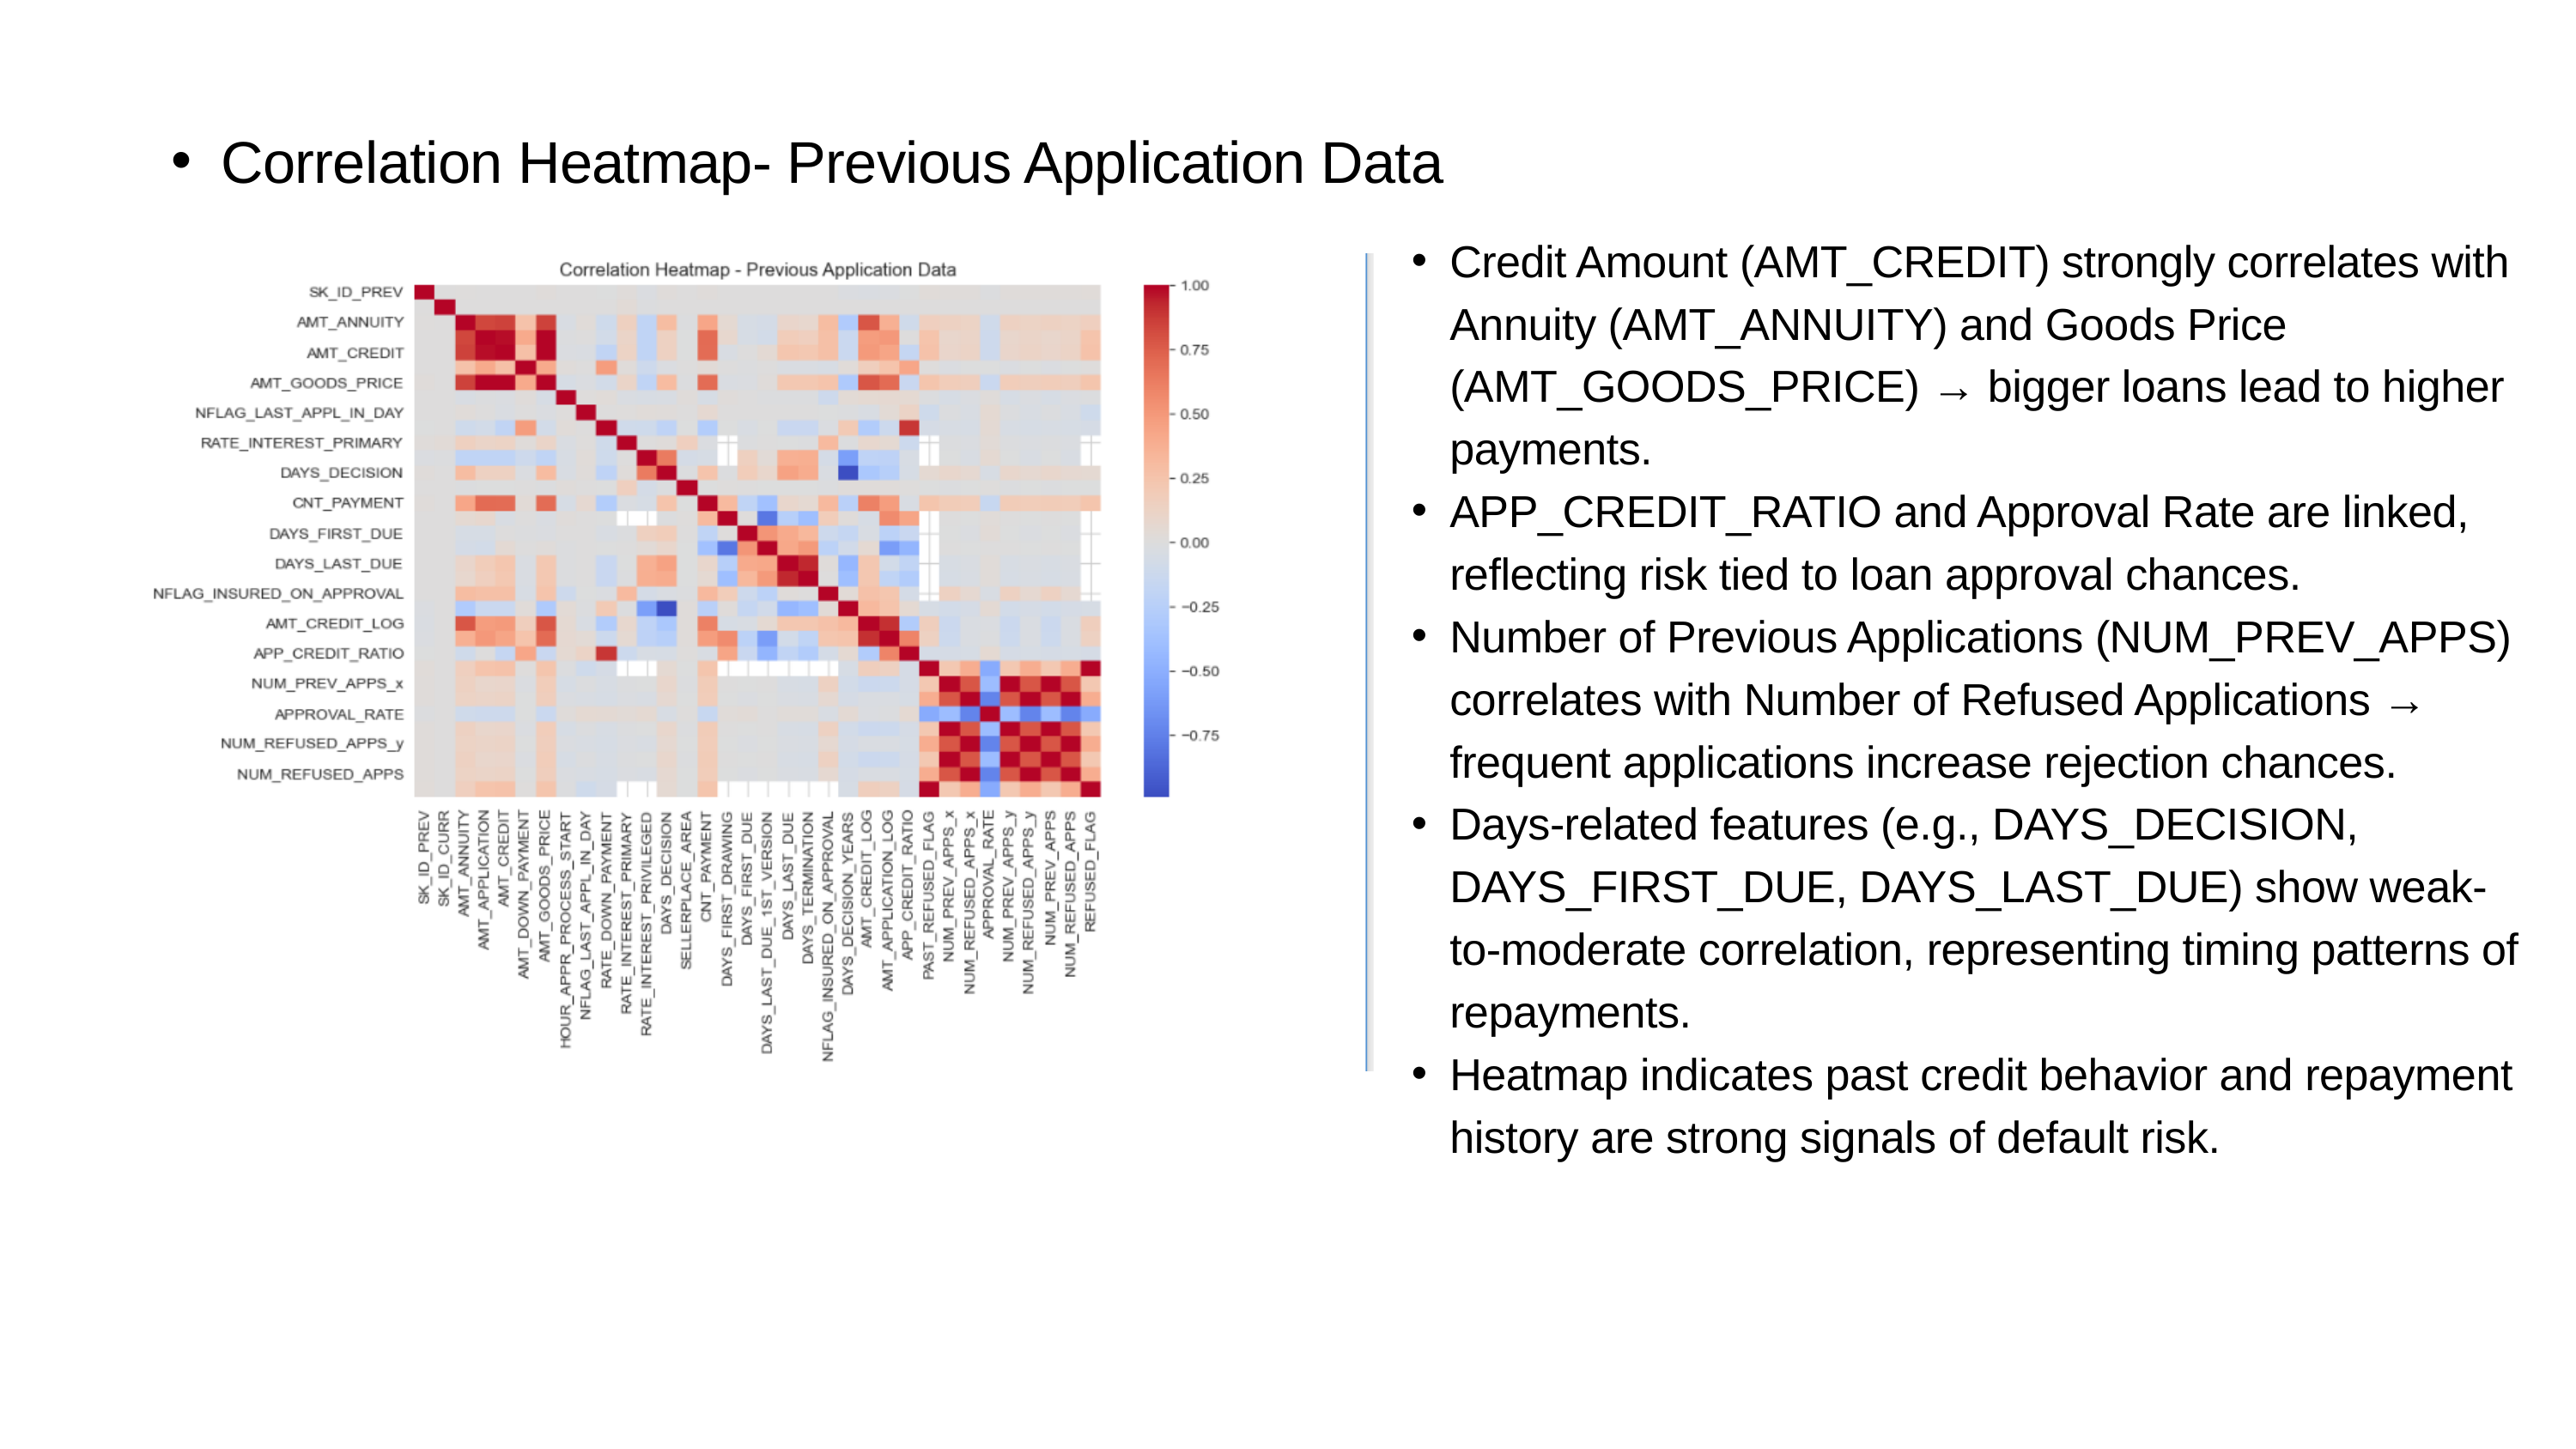

Correlation Heatmap- Previous Application Data
Credit Amount (AMT_CREDIT) strongly correlates with Annuity (AMT_ANNUITY) and Goods Price (AMT_GOODS_PRICE) → bigger loans lead to higher payments.
APP_CREDIT_RATIO and Approval Rate are linked, reflecting risk tied to loan approval chances.
Number of Previous Applications (NUM_PREV_APPS) correlates with Number of Refused Applications → frequent applications increase rejection chances.
Days-related features (e.g., DAYS_DECISION, DAYS_FIRST_DUE, DAYS_LAST_DUE) show weak-to-moderate correlation, representing timing patterns of repayments.
Heatmap indicates past credit behavior and repayment history are strong signals of default risk.